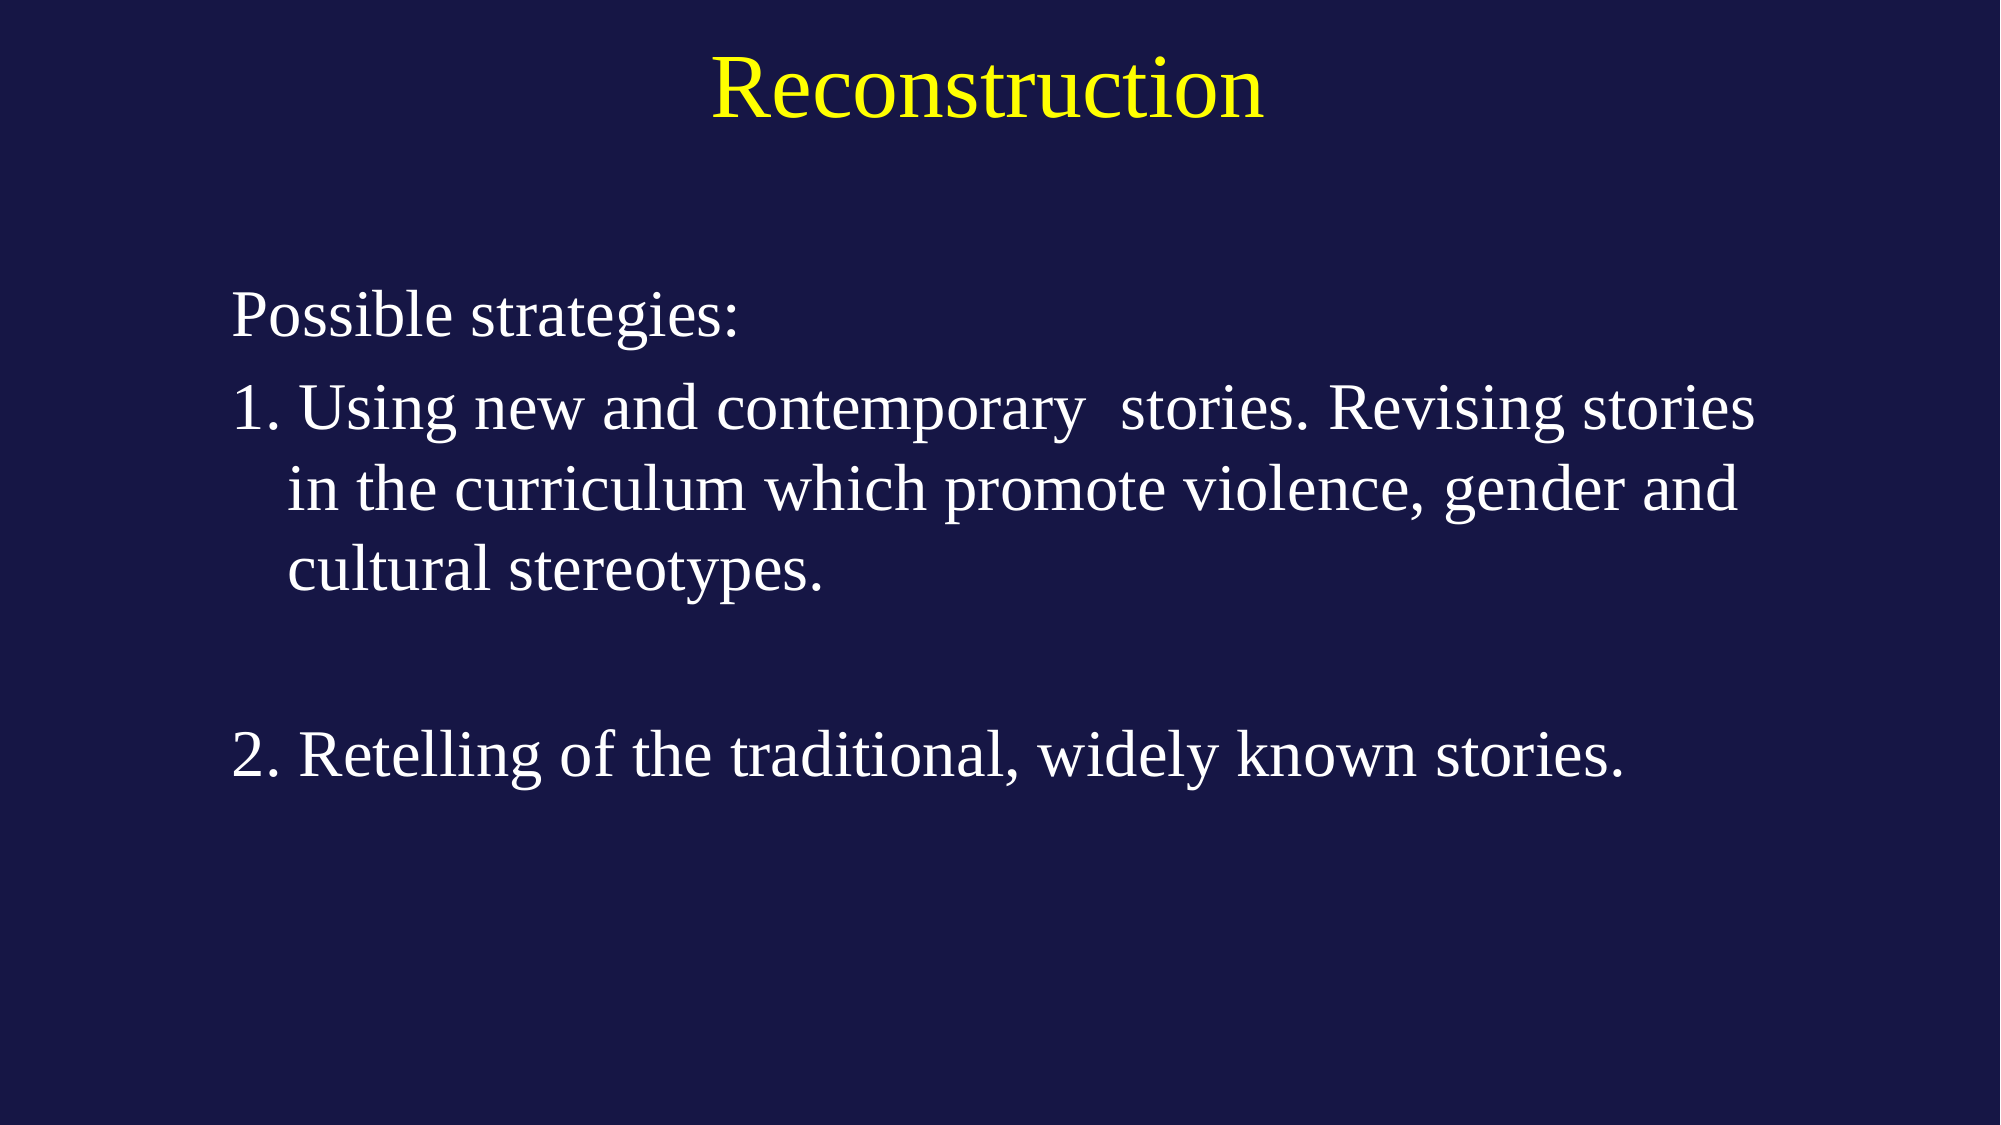

# Reconstruction
Possible strategies:
1. Using new and contemporary  stories. Revising stories in the curriculum which promote violence, gender and cultural stereotypes.

2. Retelling of the traditional, widely known stories.